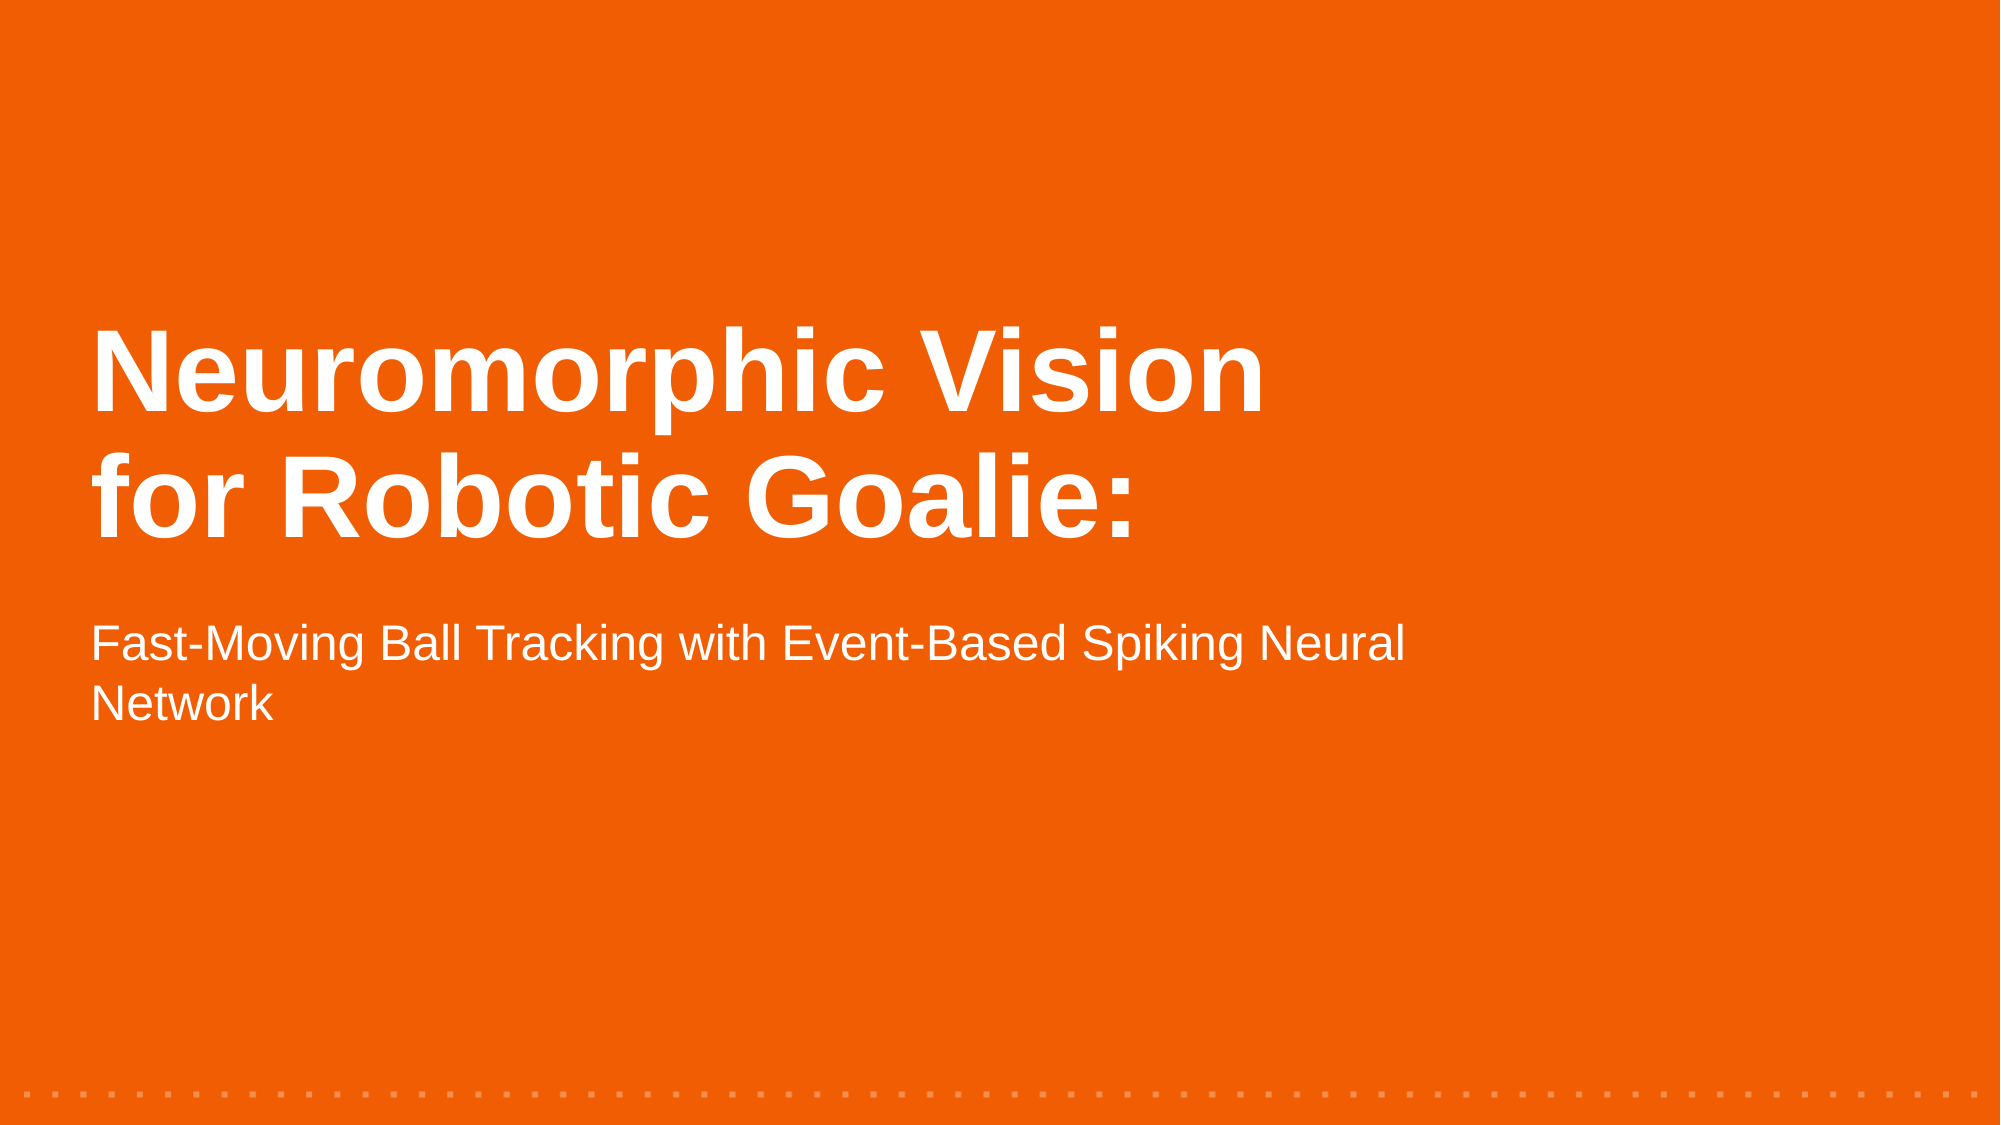

# Neuromorphic Vision for Robotic Goalie:
Fast-Moving Ball Tracking with Event-Based Spiking Neural Network